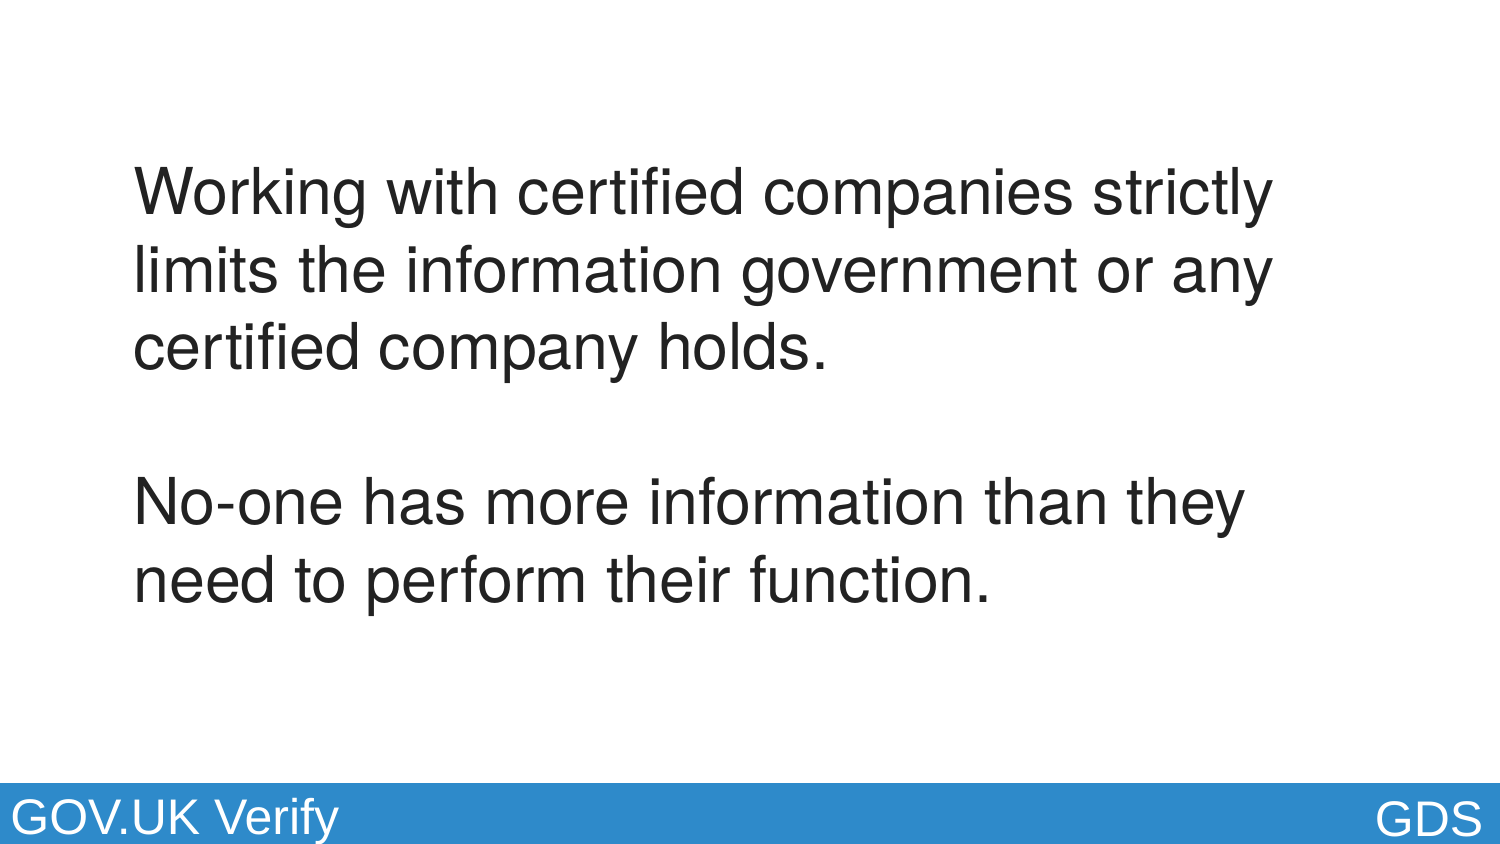

Working with certified companies strictly limits the information government or any certified company holds.

No-one has more information than they need to perform their function.